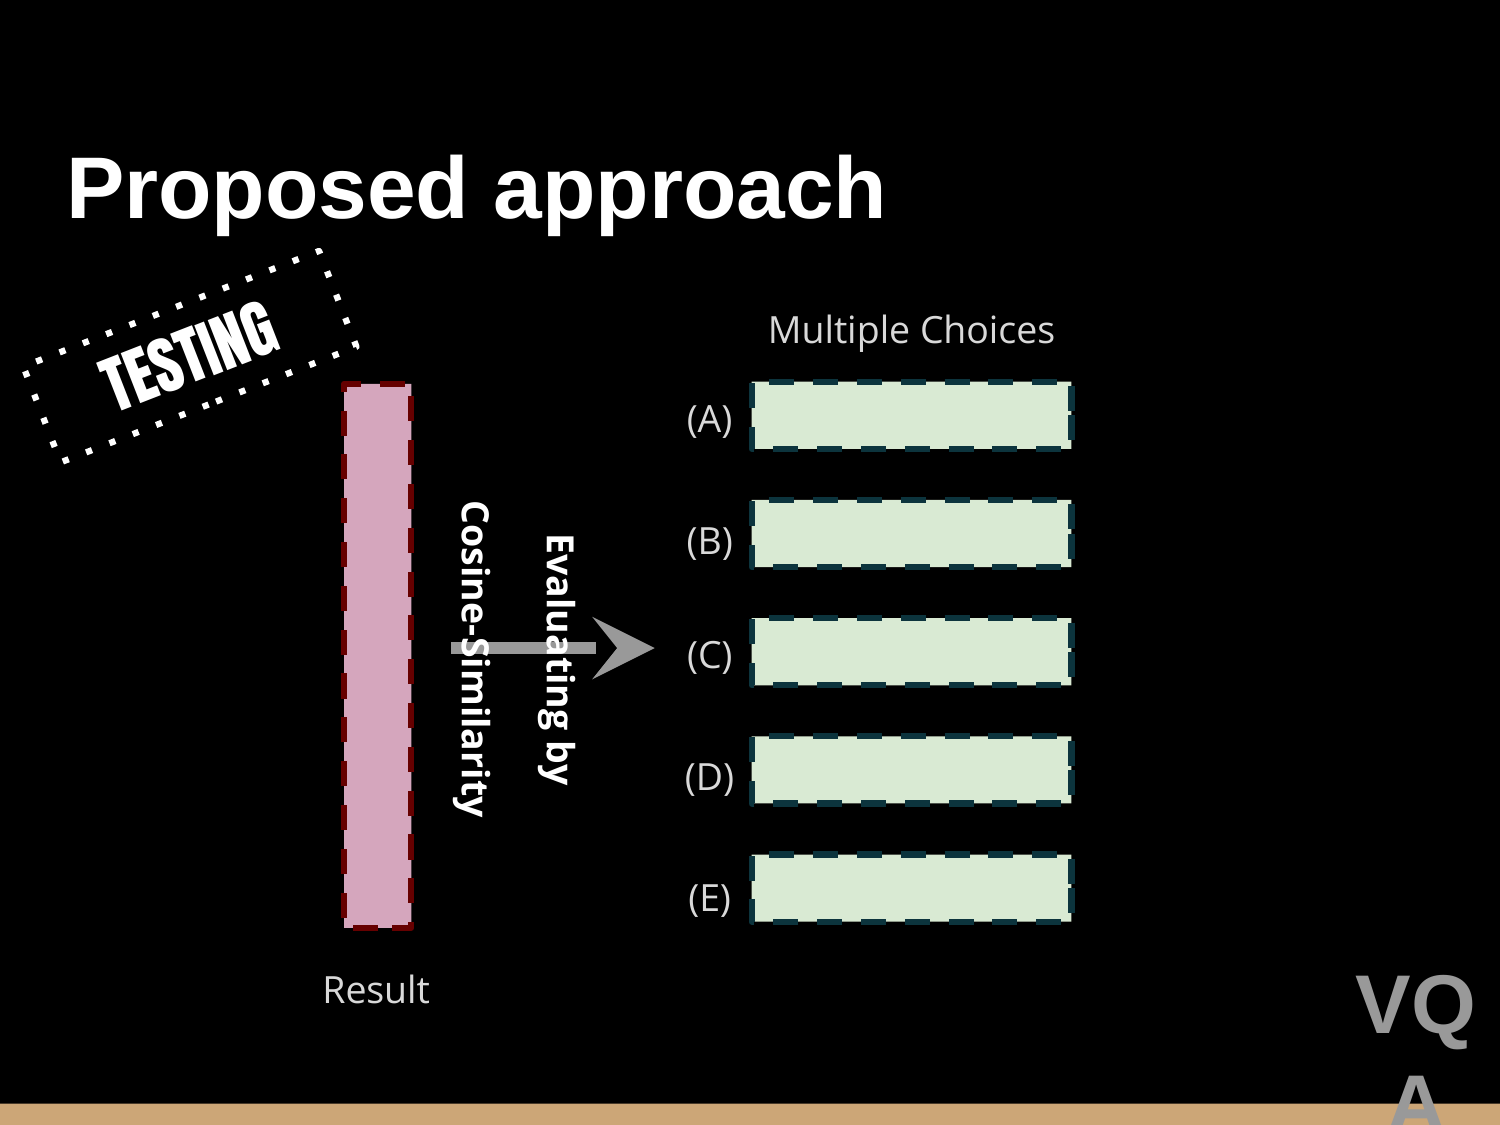

Proposed approach

Multiple Choices
TESTING
(A)

(B)
Evaluating by
Cosine-Similarity
(C)

(D)
(E)
Result
VQA